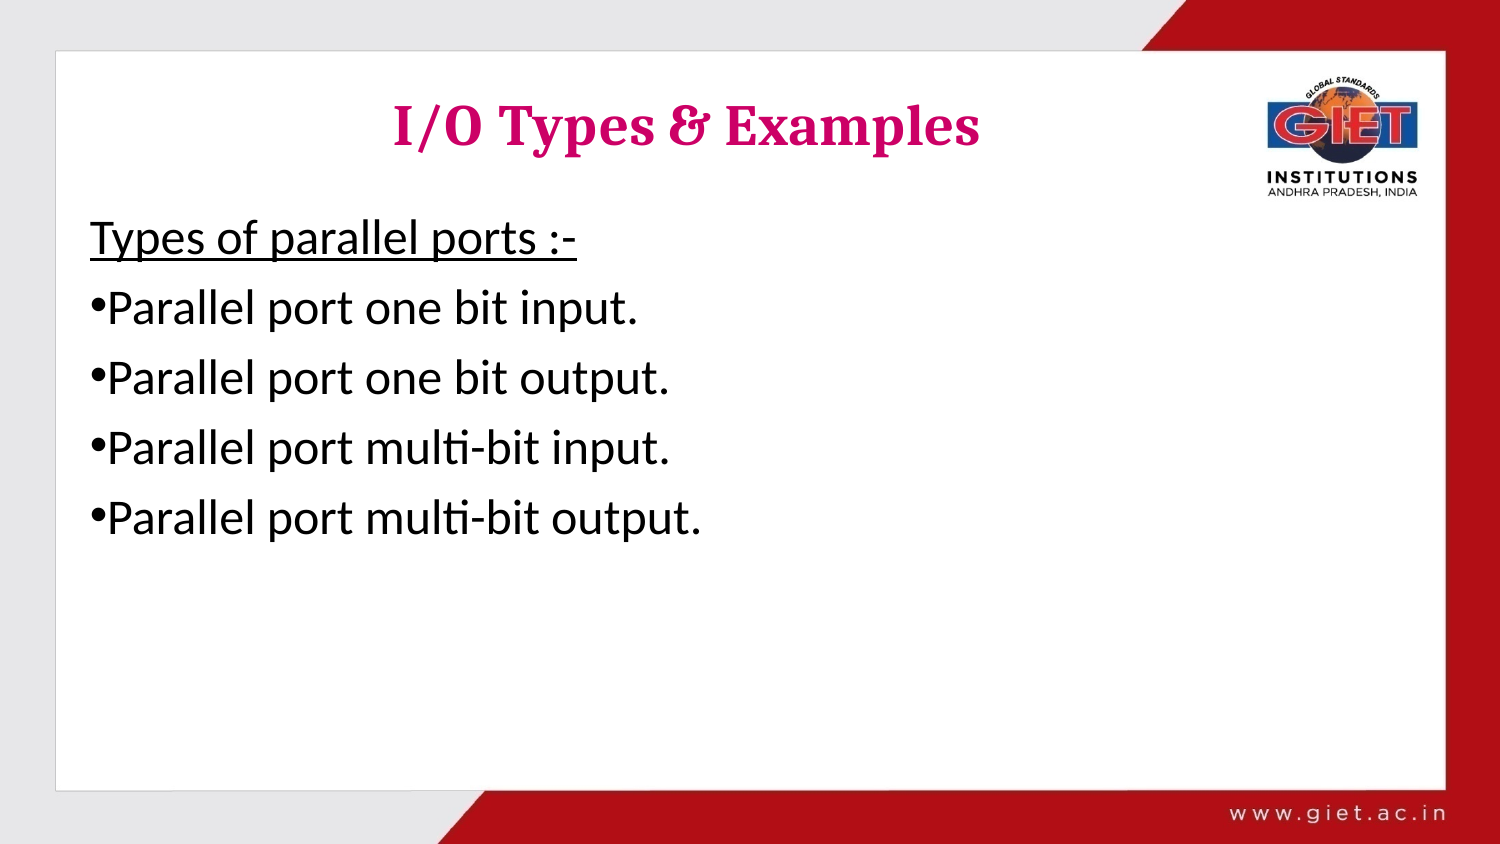

# I/O Types & Examples
Types of parallel ports :-
Parallel port one bit input.
Parallel port one bit output.
Parallel port multi-bit input.
Parallel port multi-bit output.